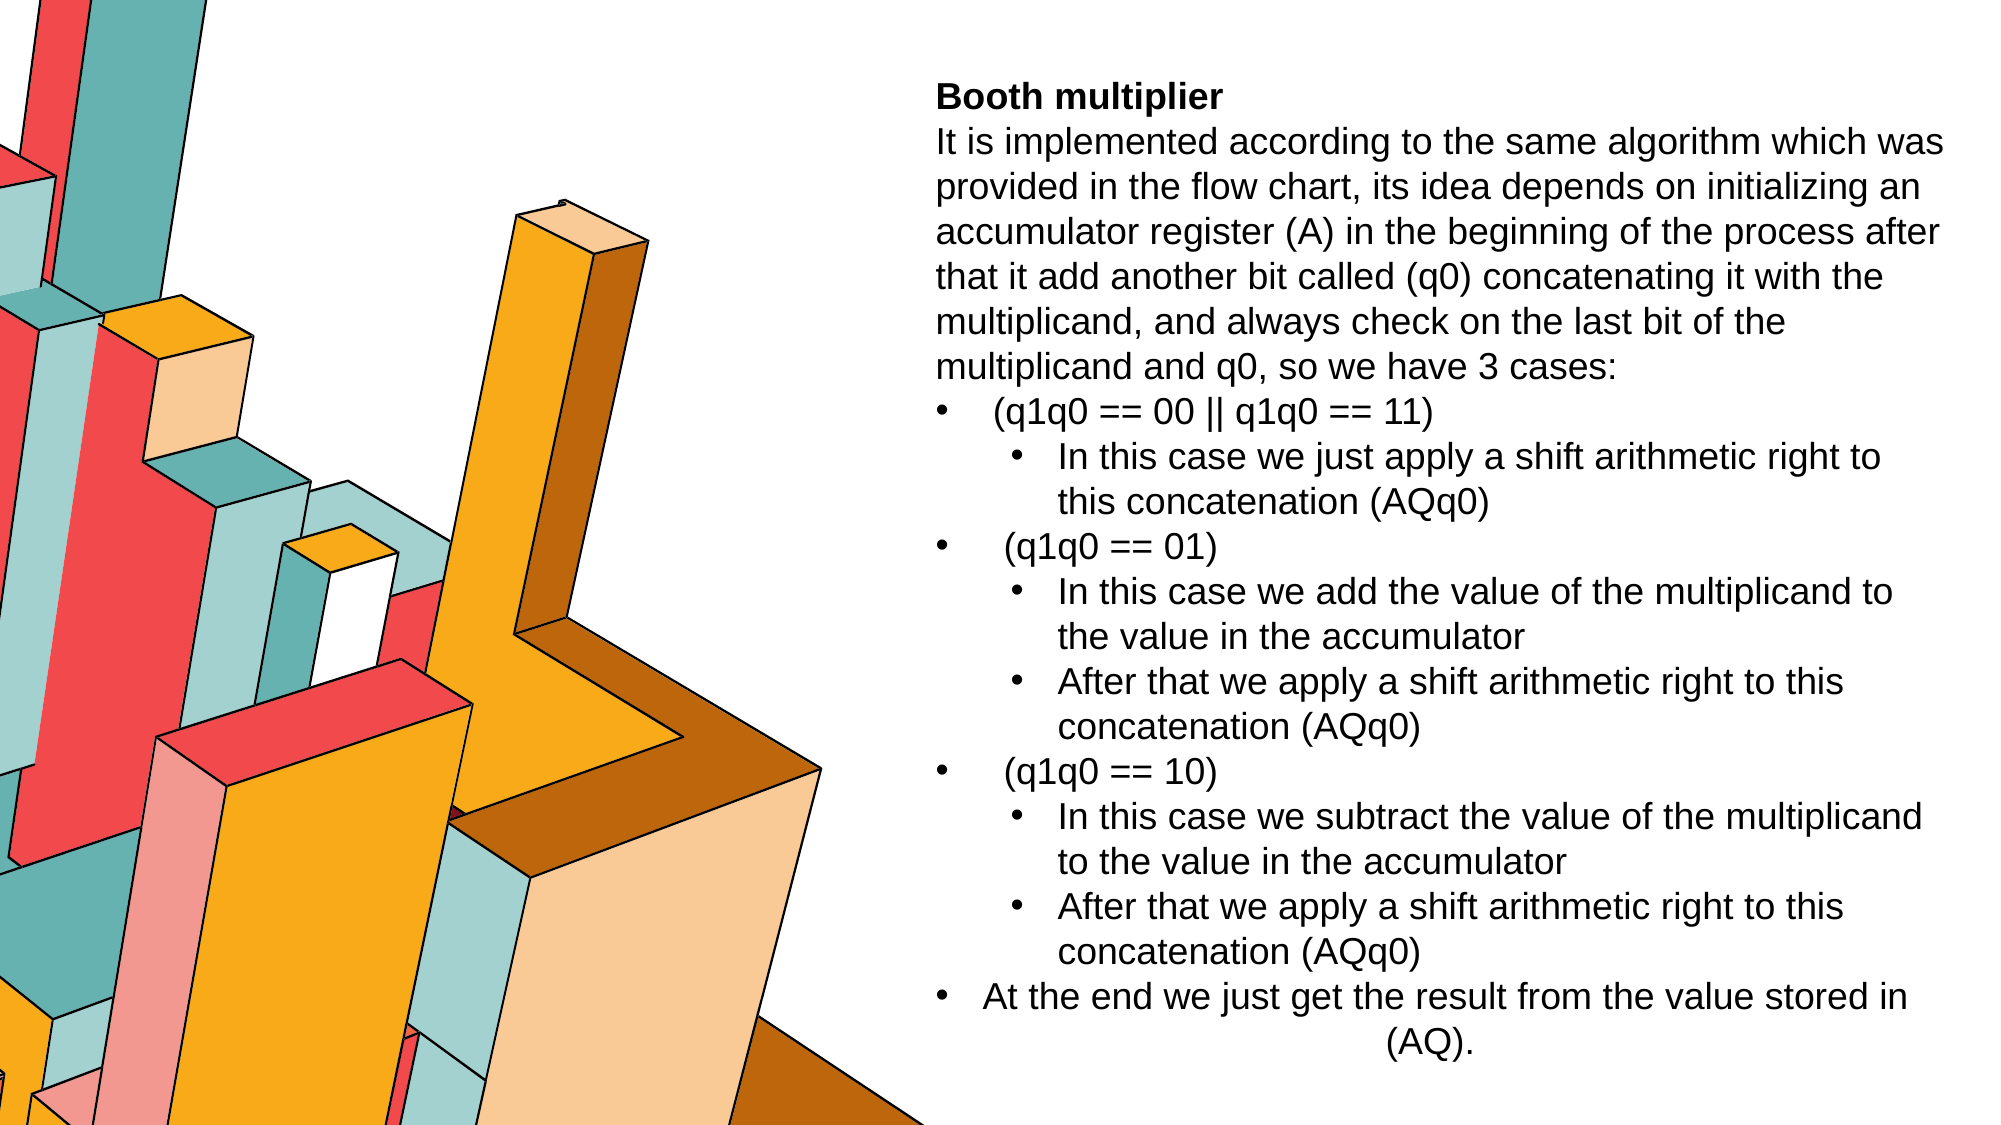

Booth multiplier
It is implemented according to the same algorithm which was provided in the flow chart, its idea depends on initializing an accumulator register (A) in the beginning of the process after that it add another bit called (q0) concatenating it with the multiplicand, and always check on the last bit of the multiplicand and q0, so we have 3 cases:
 (q1q0 == 00 || q1q0 == 11)
In this case we just apply a shift arithmetic right to this concatenation (AQq0)
  (q1q0 == 01)
In this case we add the value of the multiplicand to the value in the accumulator
After that we apply a shift arithmetic right to this concatenation (AQq0)
  (q1q0 == 10)
In this case we subtract the value of the multiplicand to the value in the accumulator
After that we apply a shift arithmetic right to this concatenation (AQq0)
At the end we just get the result from the value stored in
			(AQ).